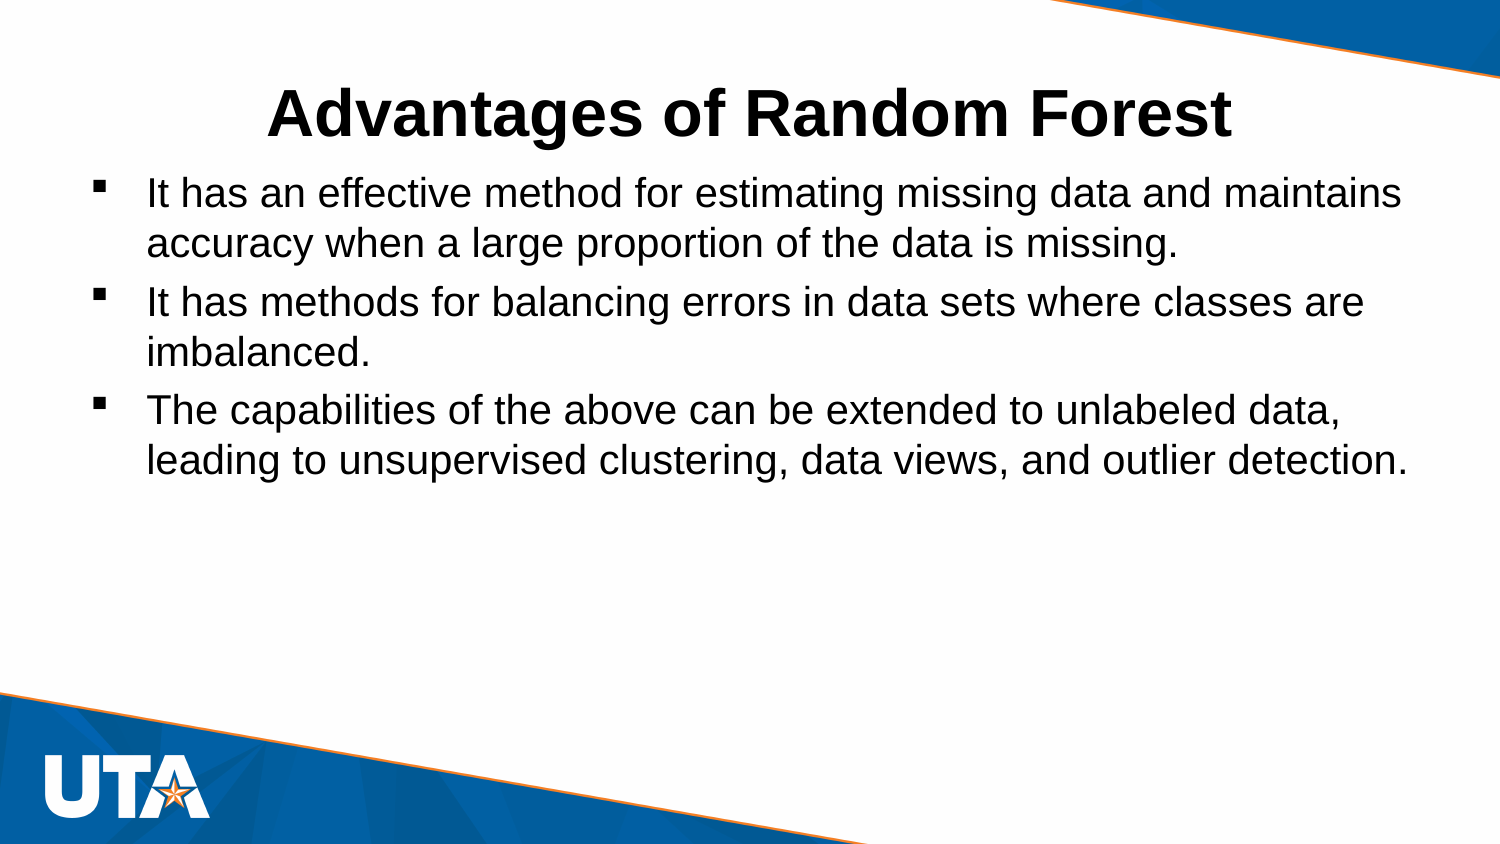

# Advantages of Random Forest
It has an effective method for estimating missing data and maintains accuracy when a large proportion of the data is missing.
It has methods for balancing errors in data sets where classes are imbalanced.
The capabilities of the above can be extended to unlabeled data, leading to unsupervised clustering, data views, and outlier detection.